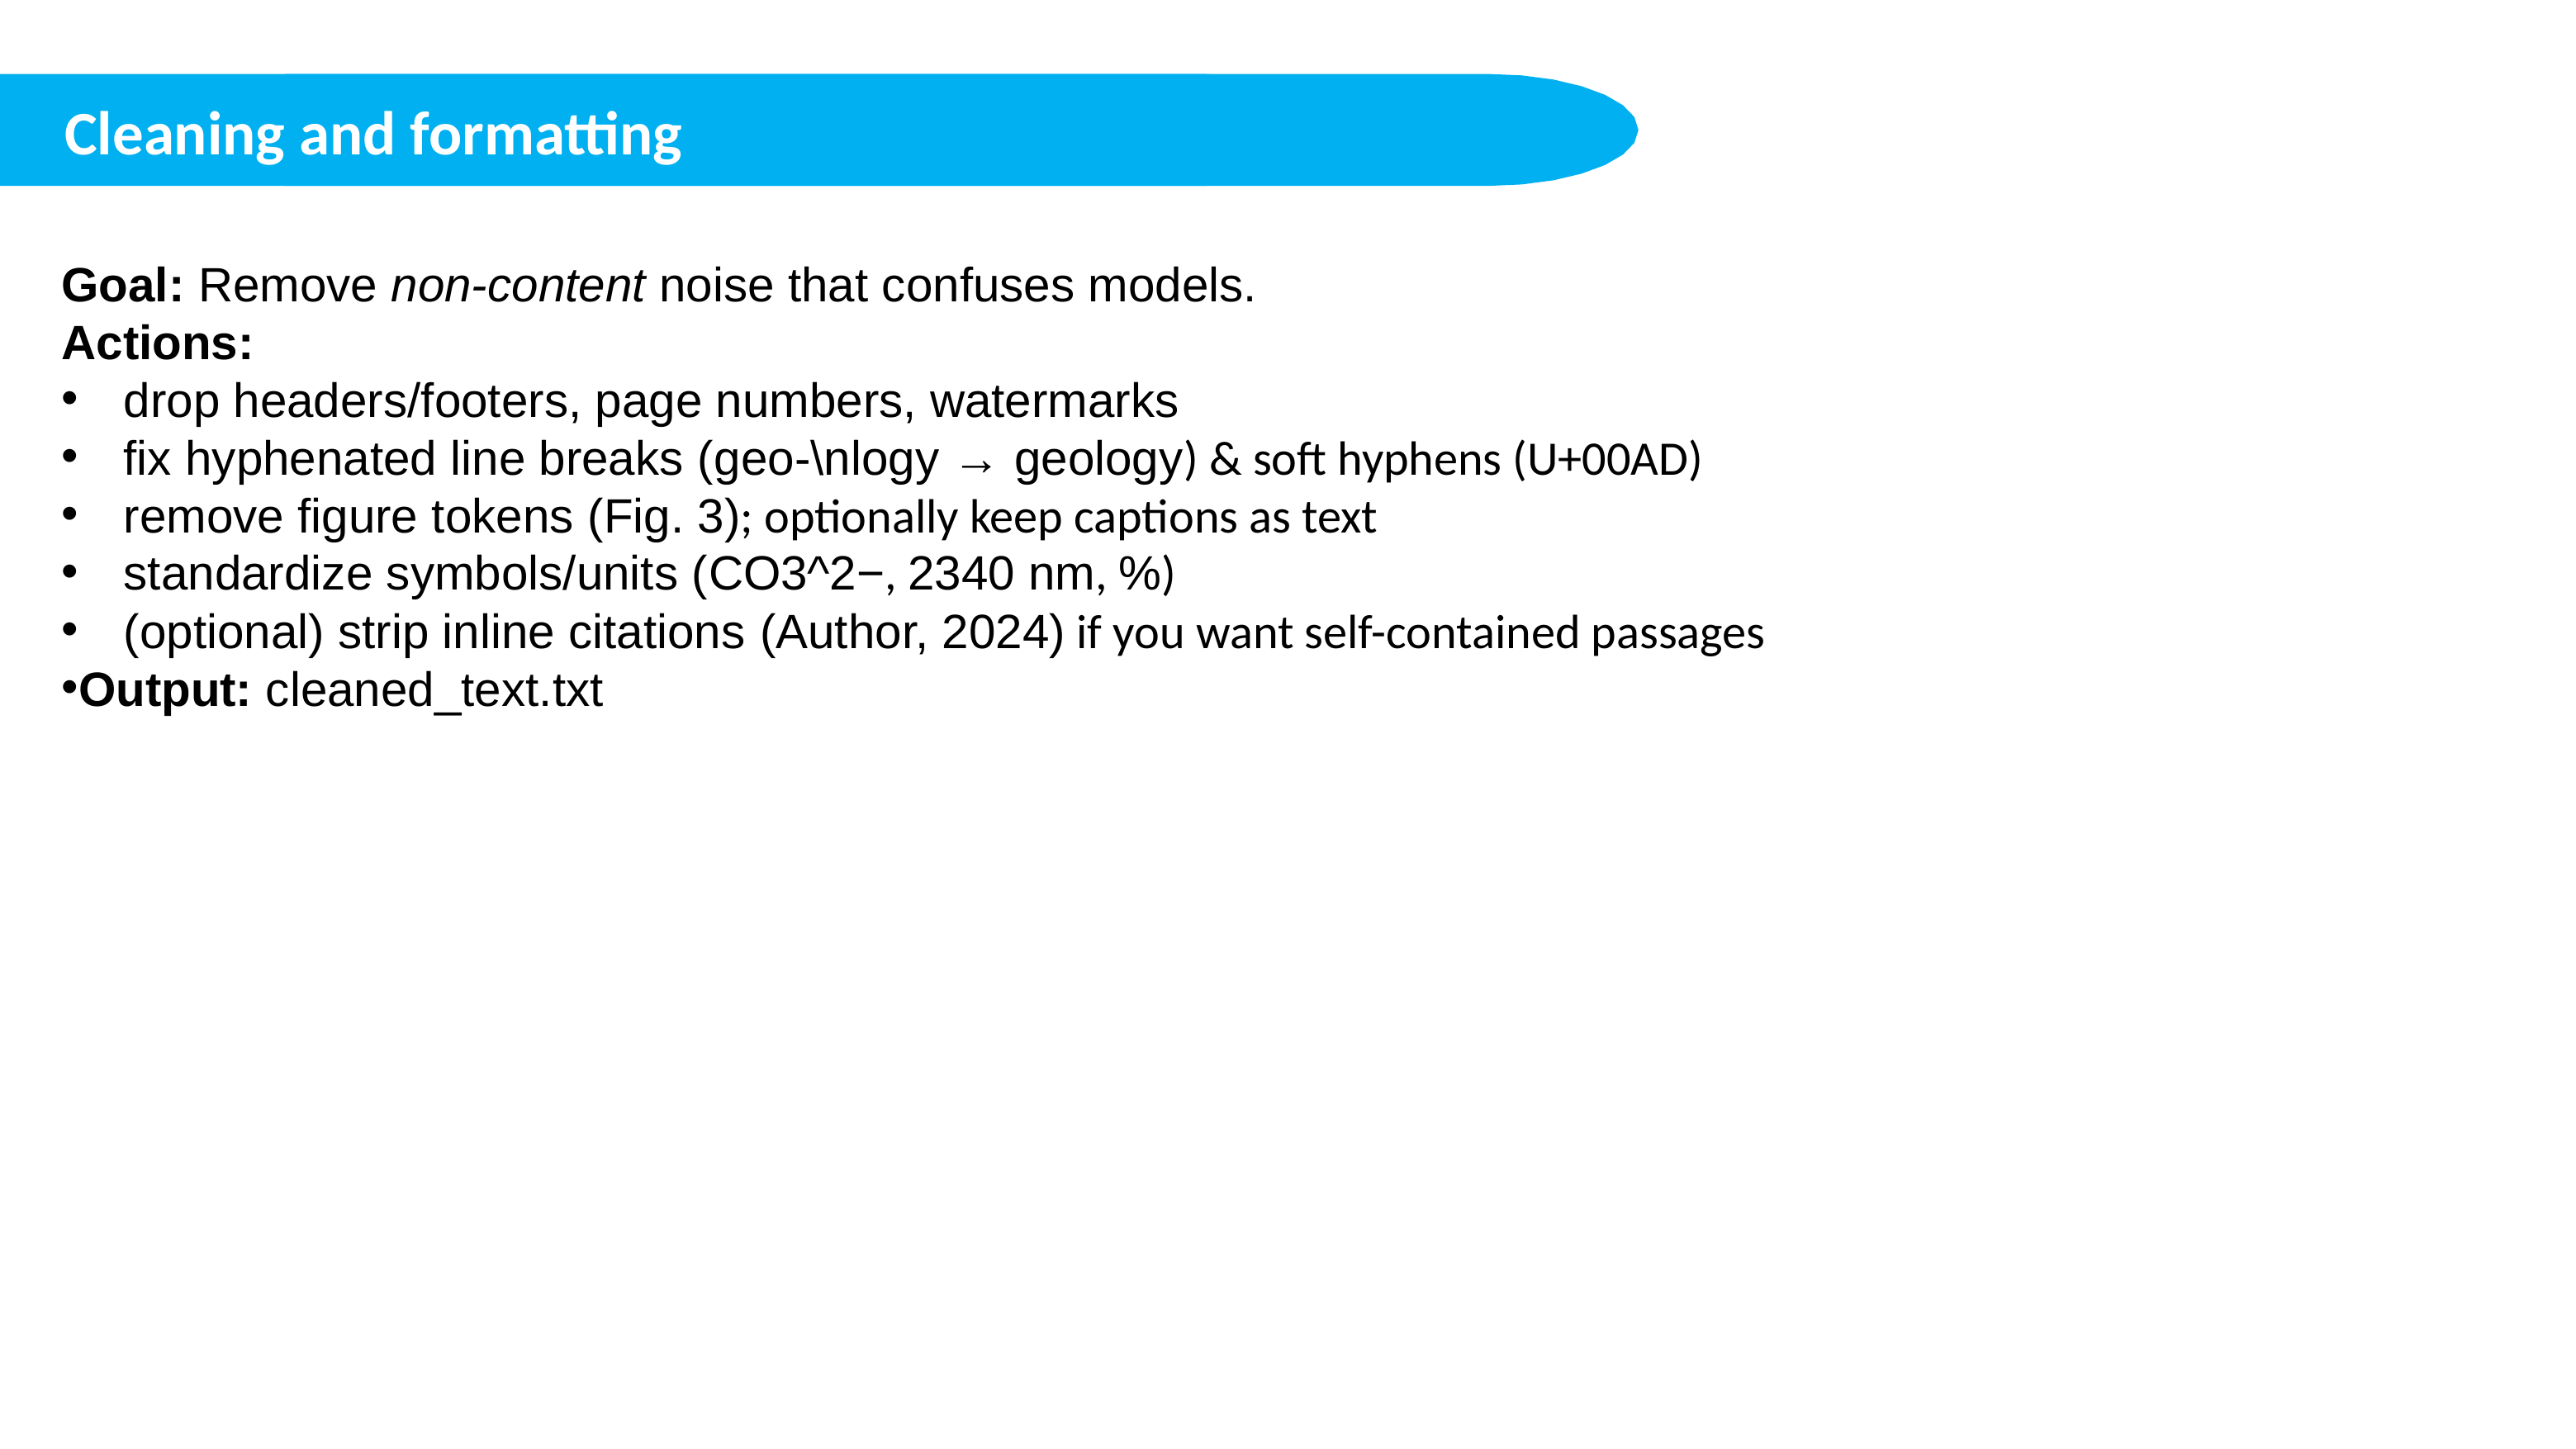

Cleaning and formatting
Goal: Remove non-content noise that confuses models.
Actions:
drop headers/footers, page numbers, watermarks
fix hyphenated line breaks (geo-\nlogy → geology) & soft hyphens (U+00AD)
remove figure tokens (Fig. 3); optionally keep captions as text
standardize symbols/units (CO3^2−, 2340 nm, %)
(optional) strip inline citations (Author, 2024) if you want self-contained passages
Output: cleaned_text.txt